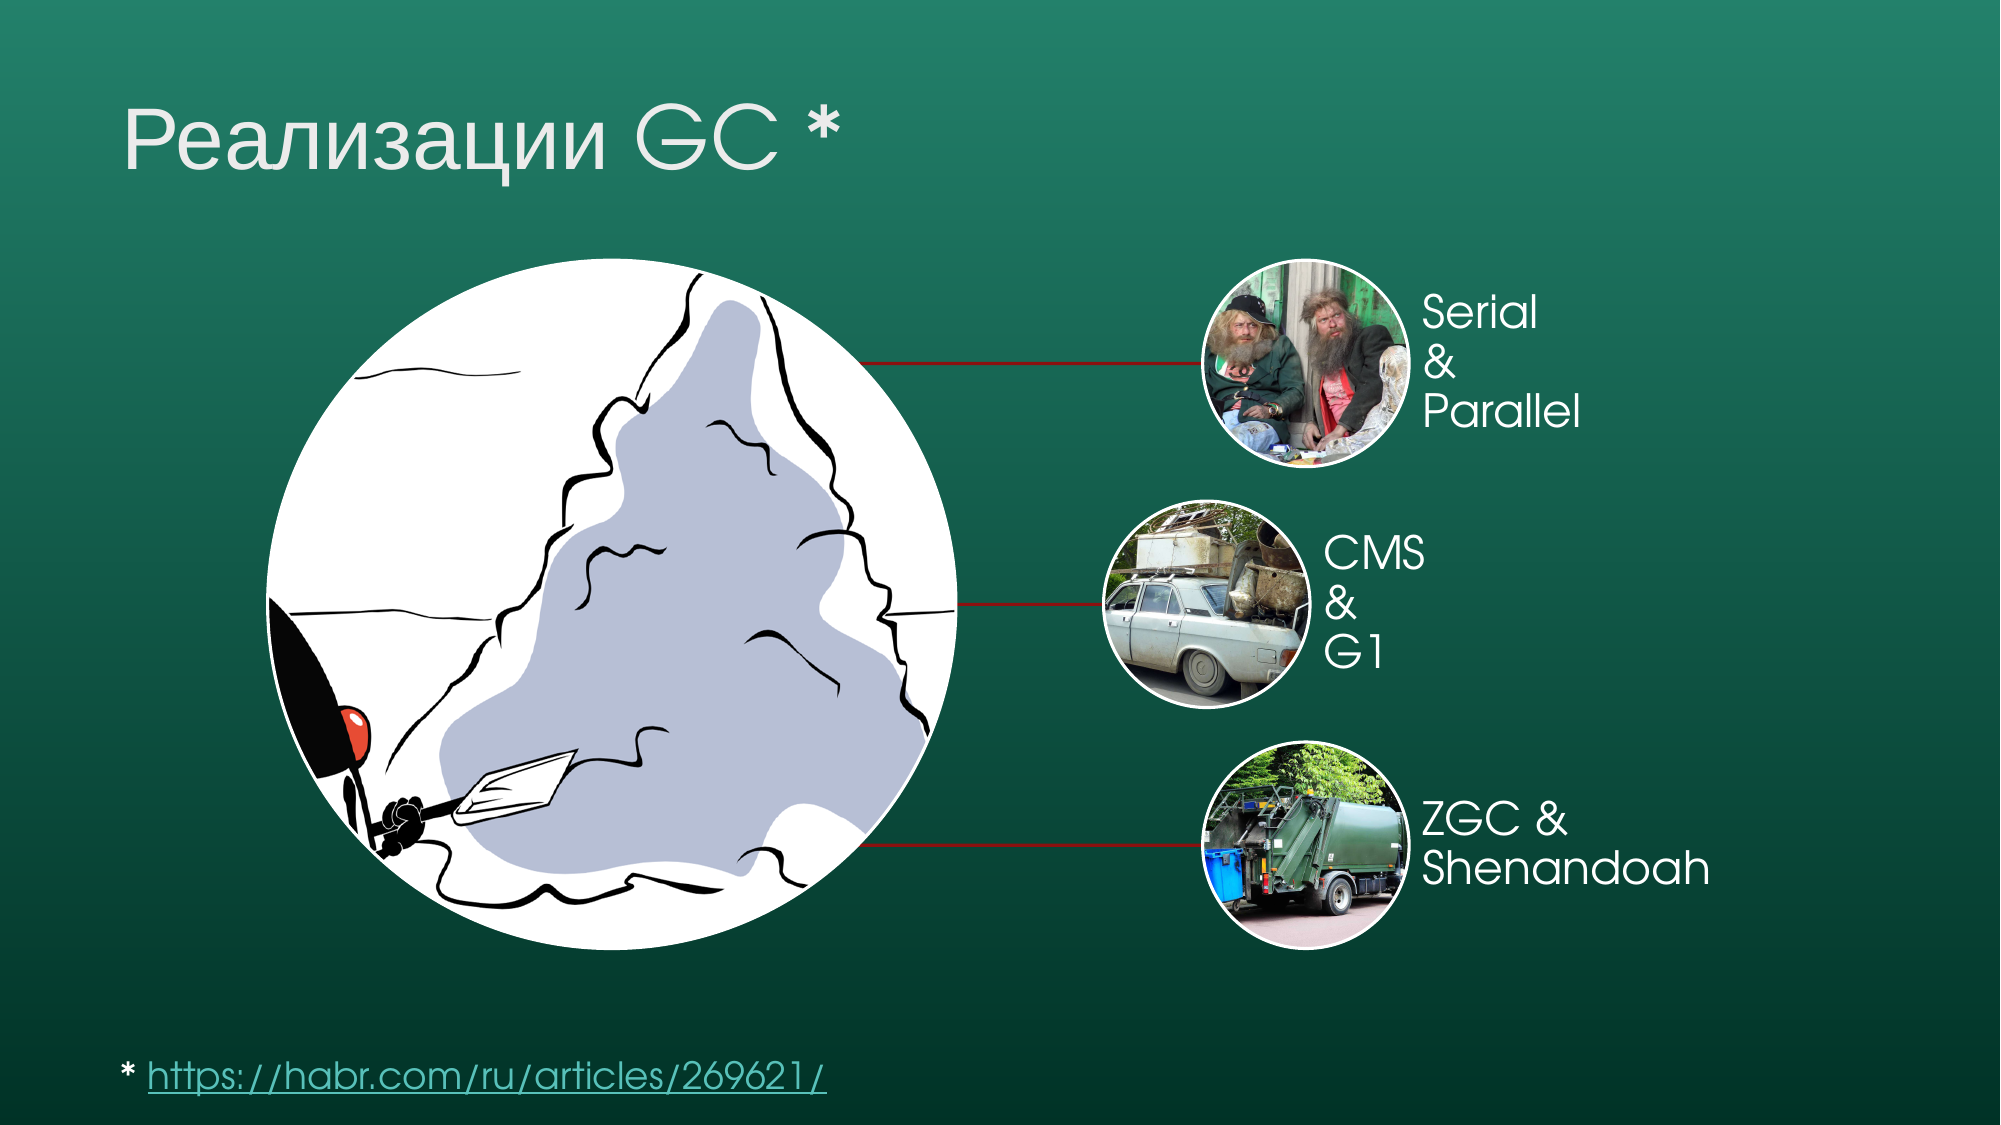

# Реализации GC *

Serial & Parallel
CMS & G1
ZGC & Shenandoah
* https://habr.com/ru/articles/269621/